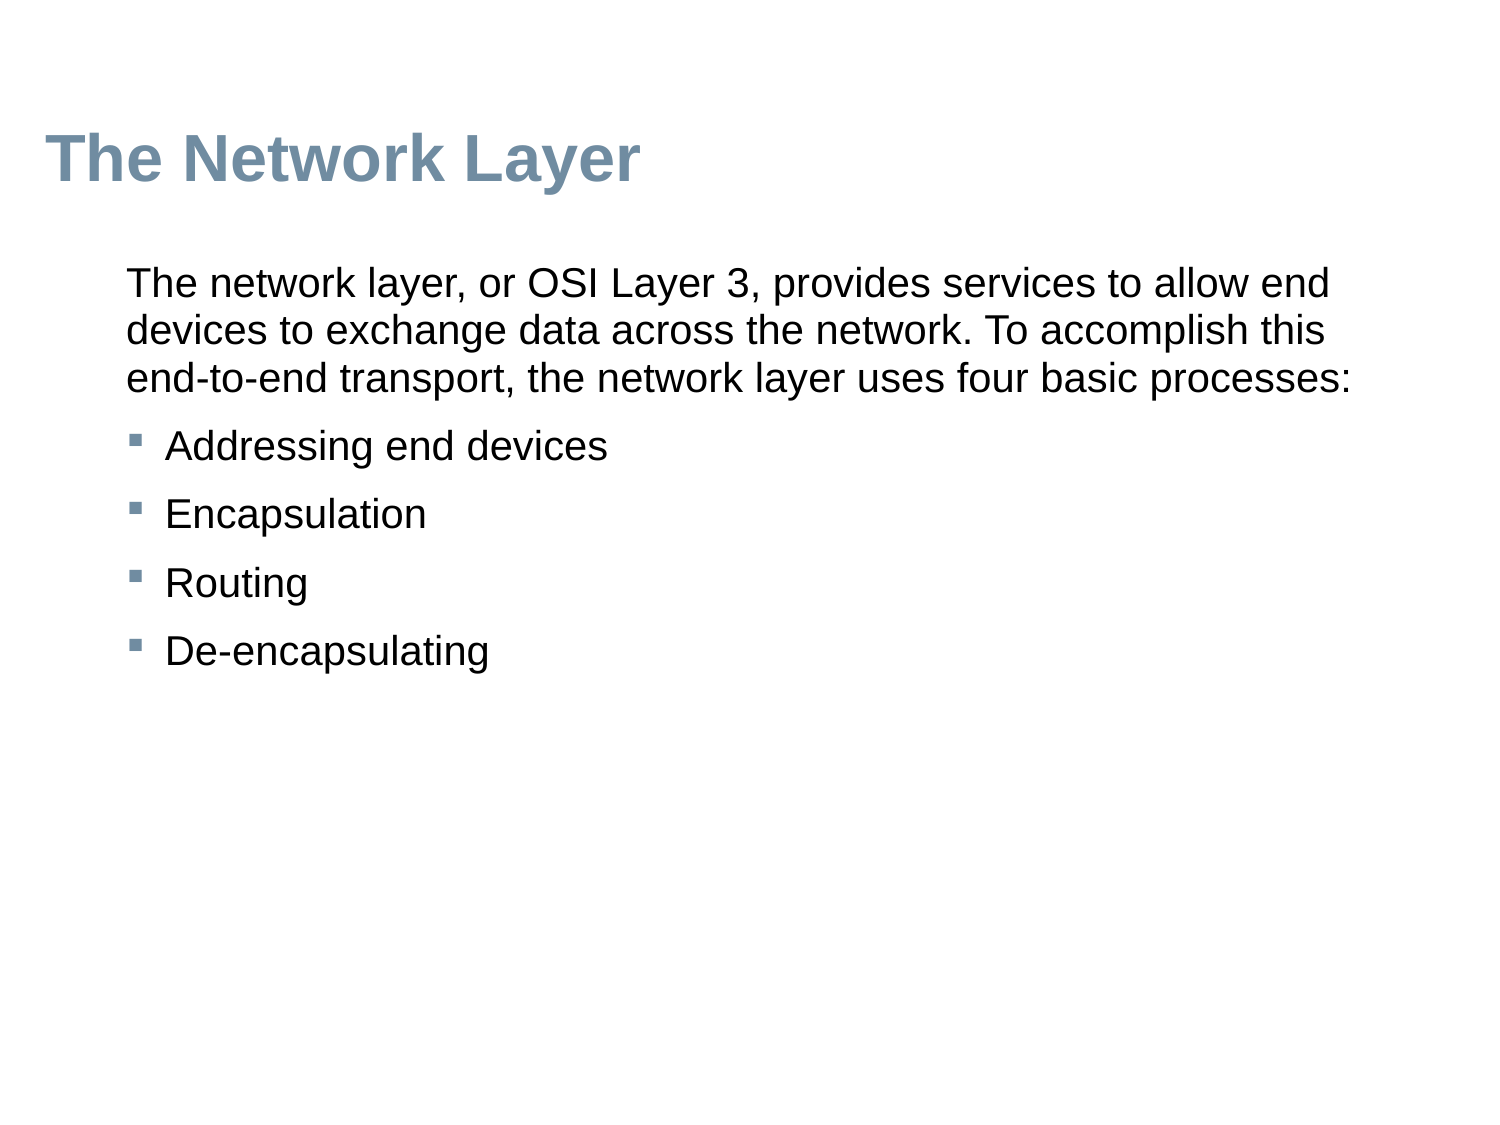

# The Network Layer
The network layer, or OSI Layer 3, provides services to allow end devices to exchange data across the network. To accomplish this end-to-end transport, the network layer uses four basic processes:
Addressing end devices
Encapsulation
Routing
De-encapsulating